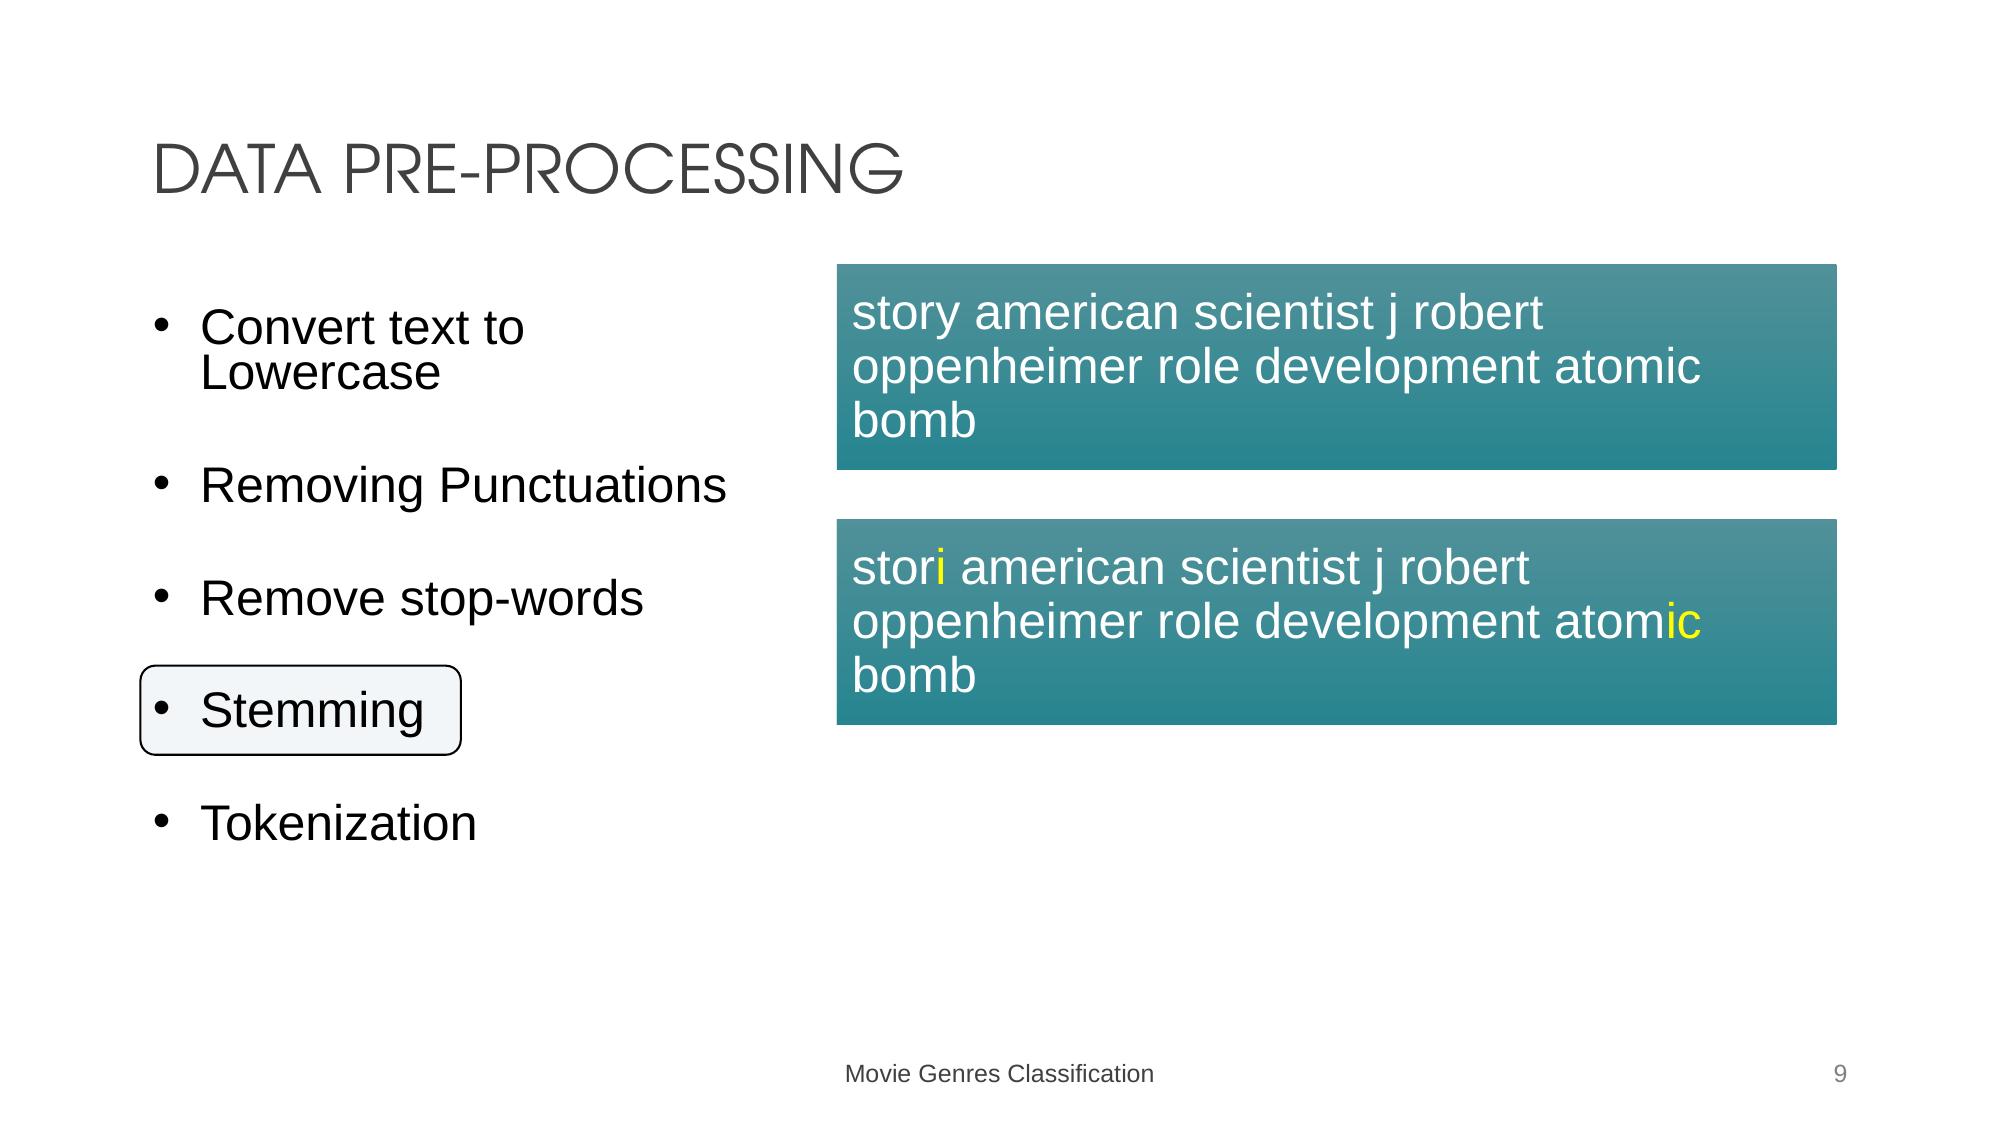

# Data Pre-processing
story american scientist j robert oppenheimer role development atomic bomb
Convert text to Lowercase
Removing Punctuations
Remove stop-words
Stemming
Tokenization
stori american scientist j robert oppenheimer role development atomic bomb
stori american scientist j robert oppenheimer role development atomic bomb

Movie Genres Classification
9